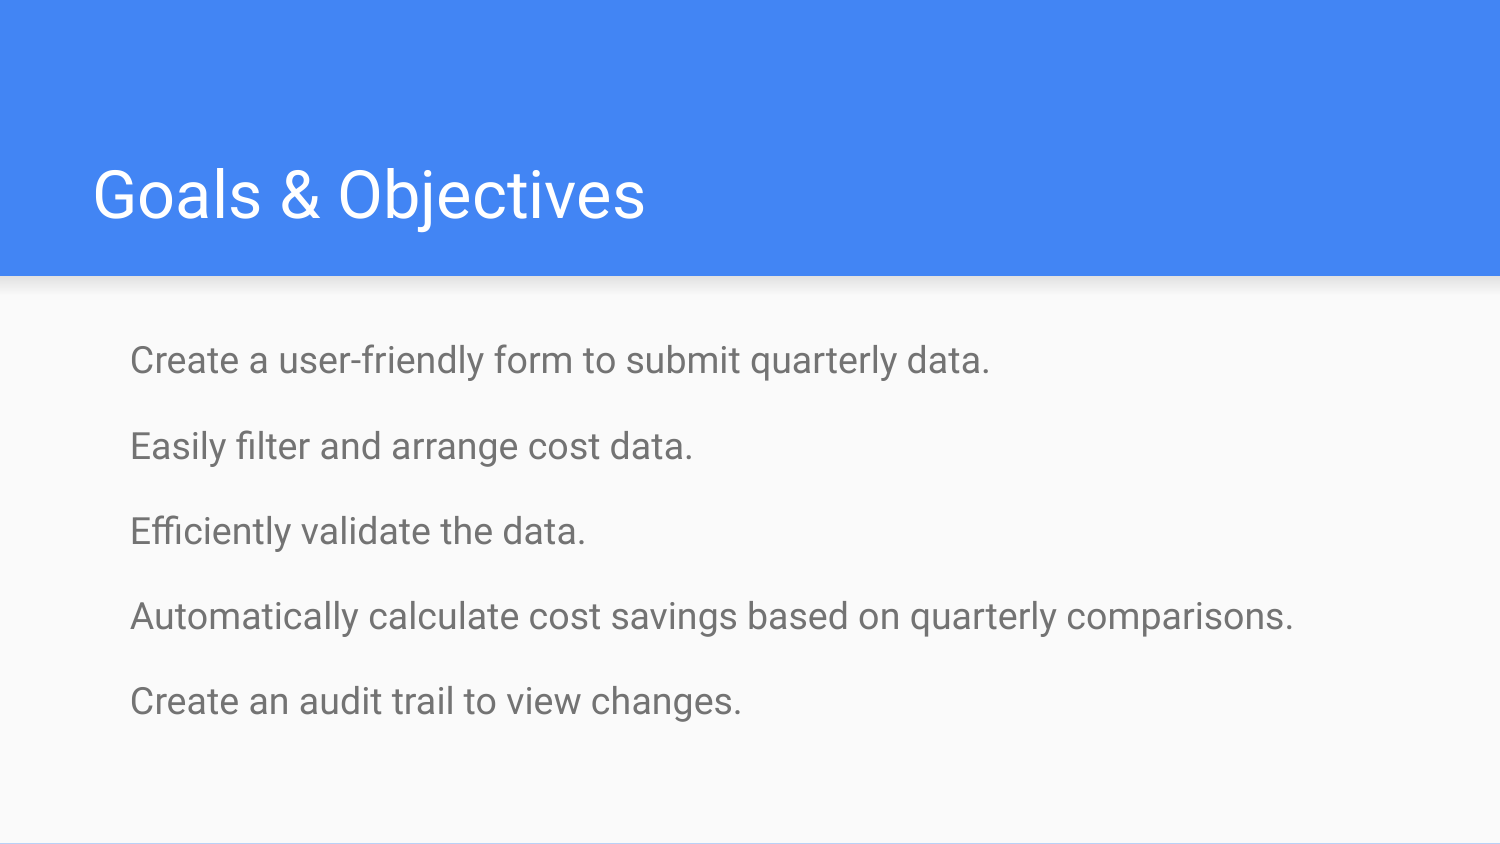

# Goals & Objectives
Create a user-friendly form to submit quarterly data.
Easily filter and arrange cost data.
Efficiently validate the data.
Automatically calculate cost savings based on quarterly comparisons.
Create an audit trail to view changes.